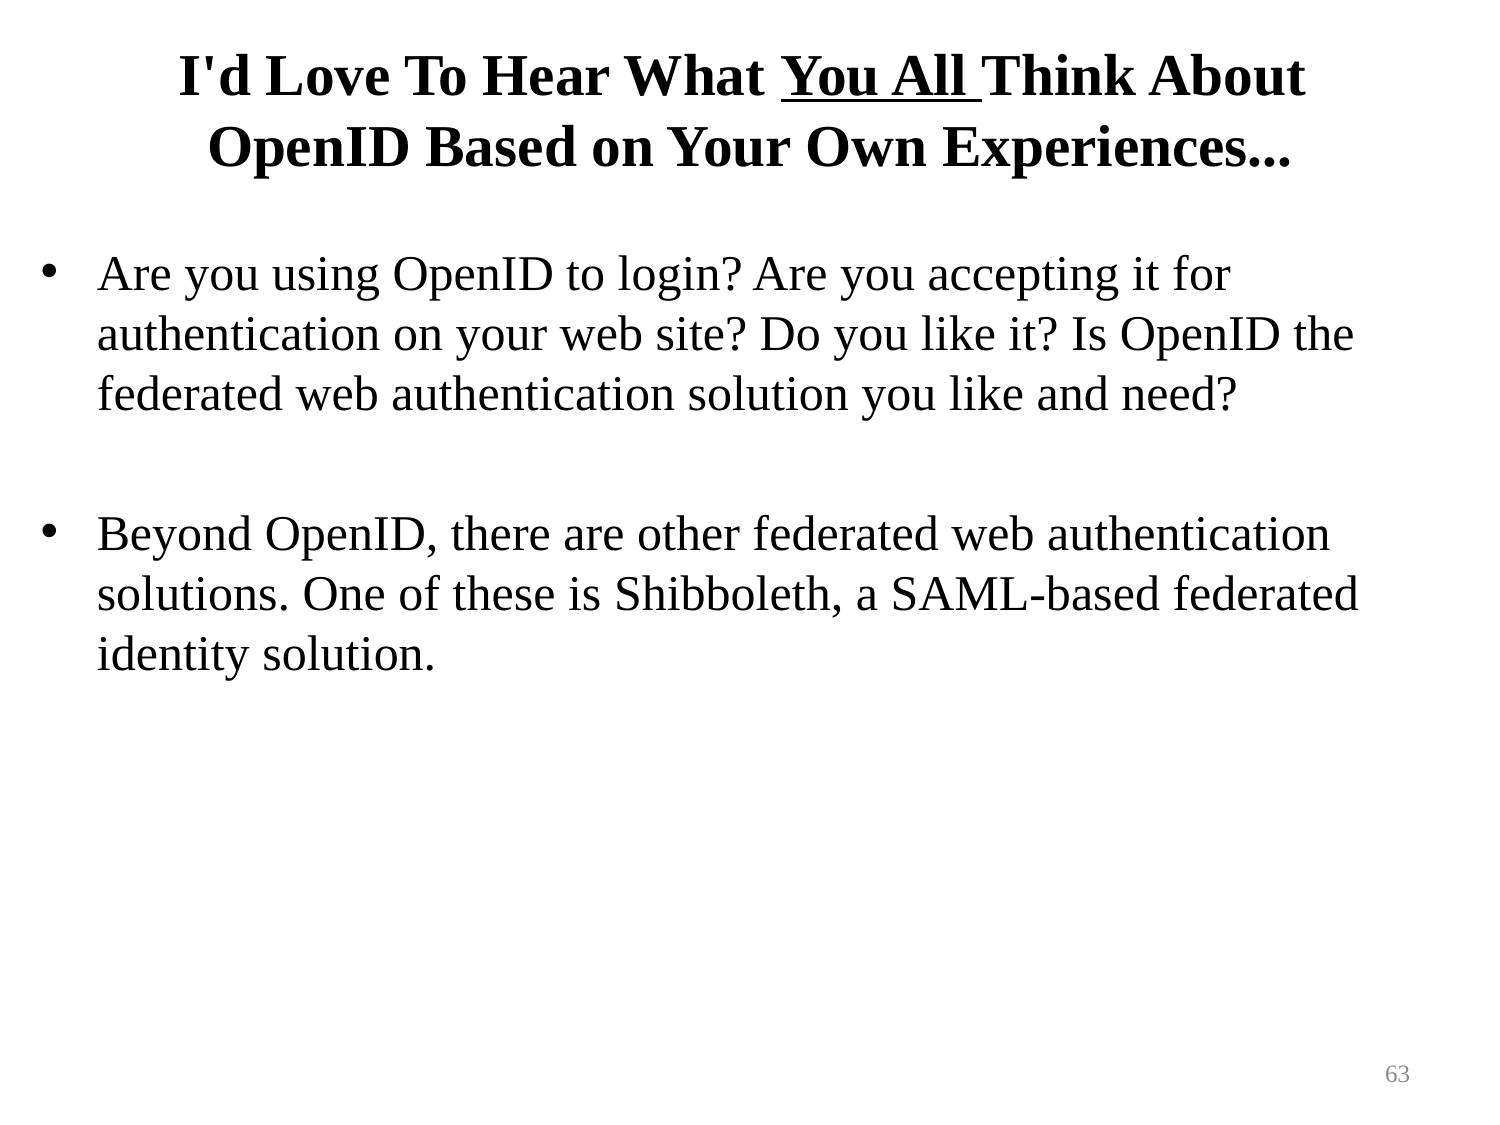

# I'd Love To Hear What You All Think About OpenID Based on Your Own Experiences...
Are you using OpenID to login? Are you accepting it for authentication on your web site? Do you like it? Is OpenID the federated web authentication solution you like and need?

Beyond OpenID, there are other federated web authentication solutions. One of these is Shibboleth, a SAML-based federated identity solution.
63